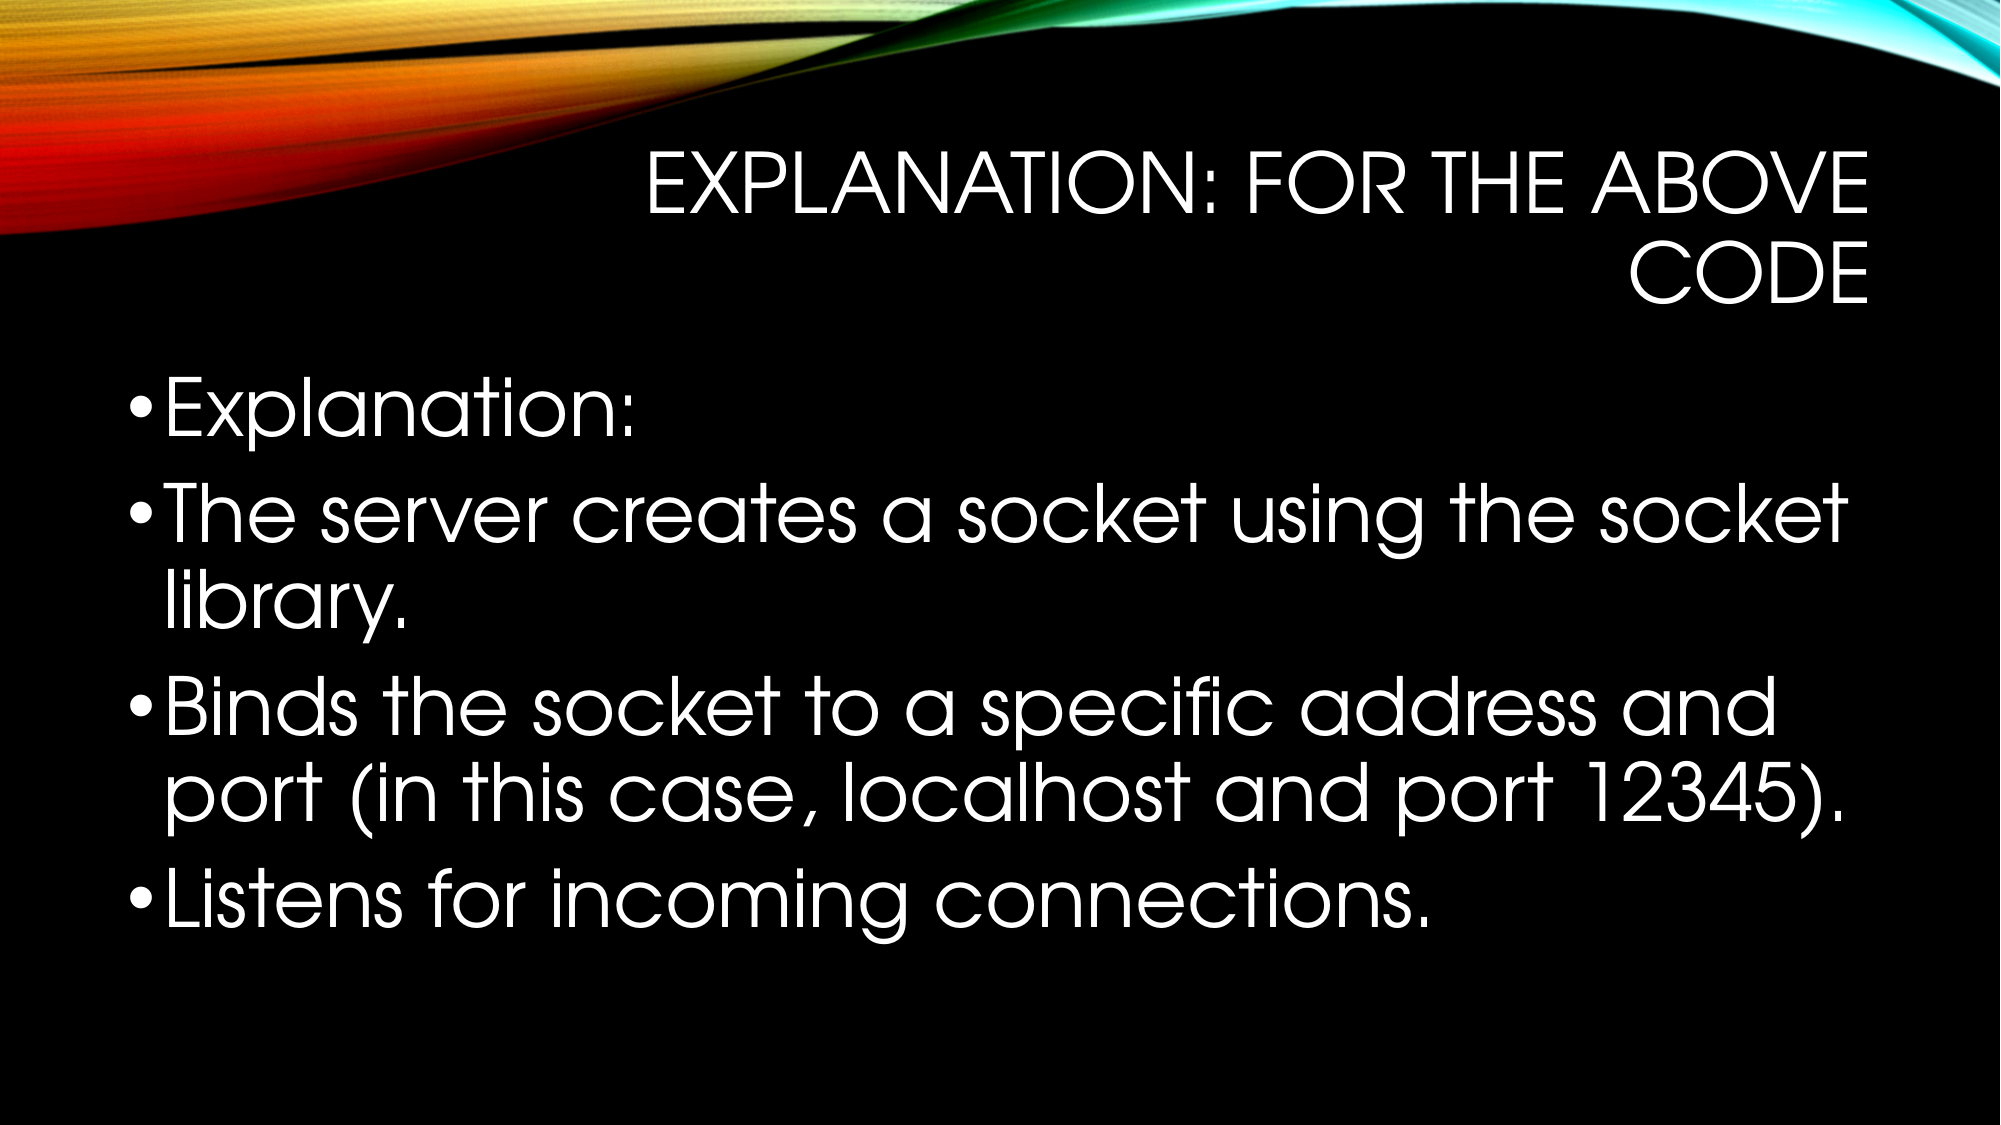

# Explanation: FOR THE ABOVE CODE
Explanation:
The server creates a socket using the socket library.
Binds the socket to a specific address and port (in this case, localhost and port 12345).
Listens for incoming connections.